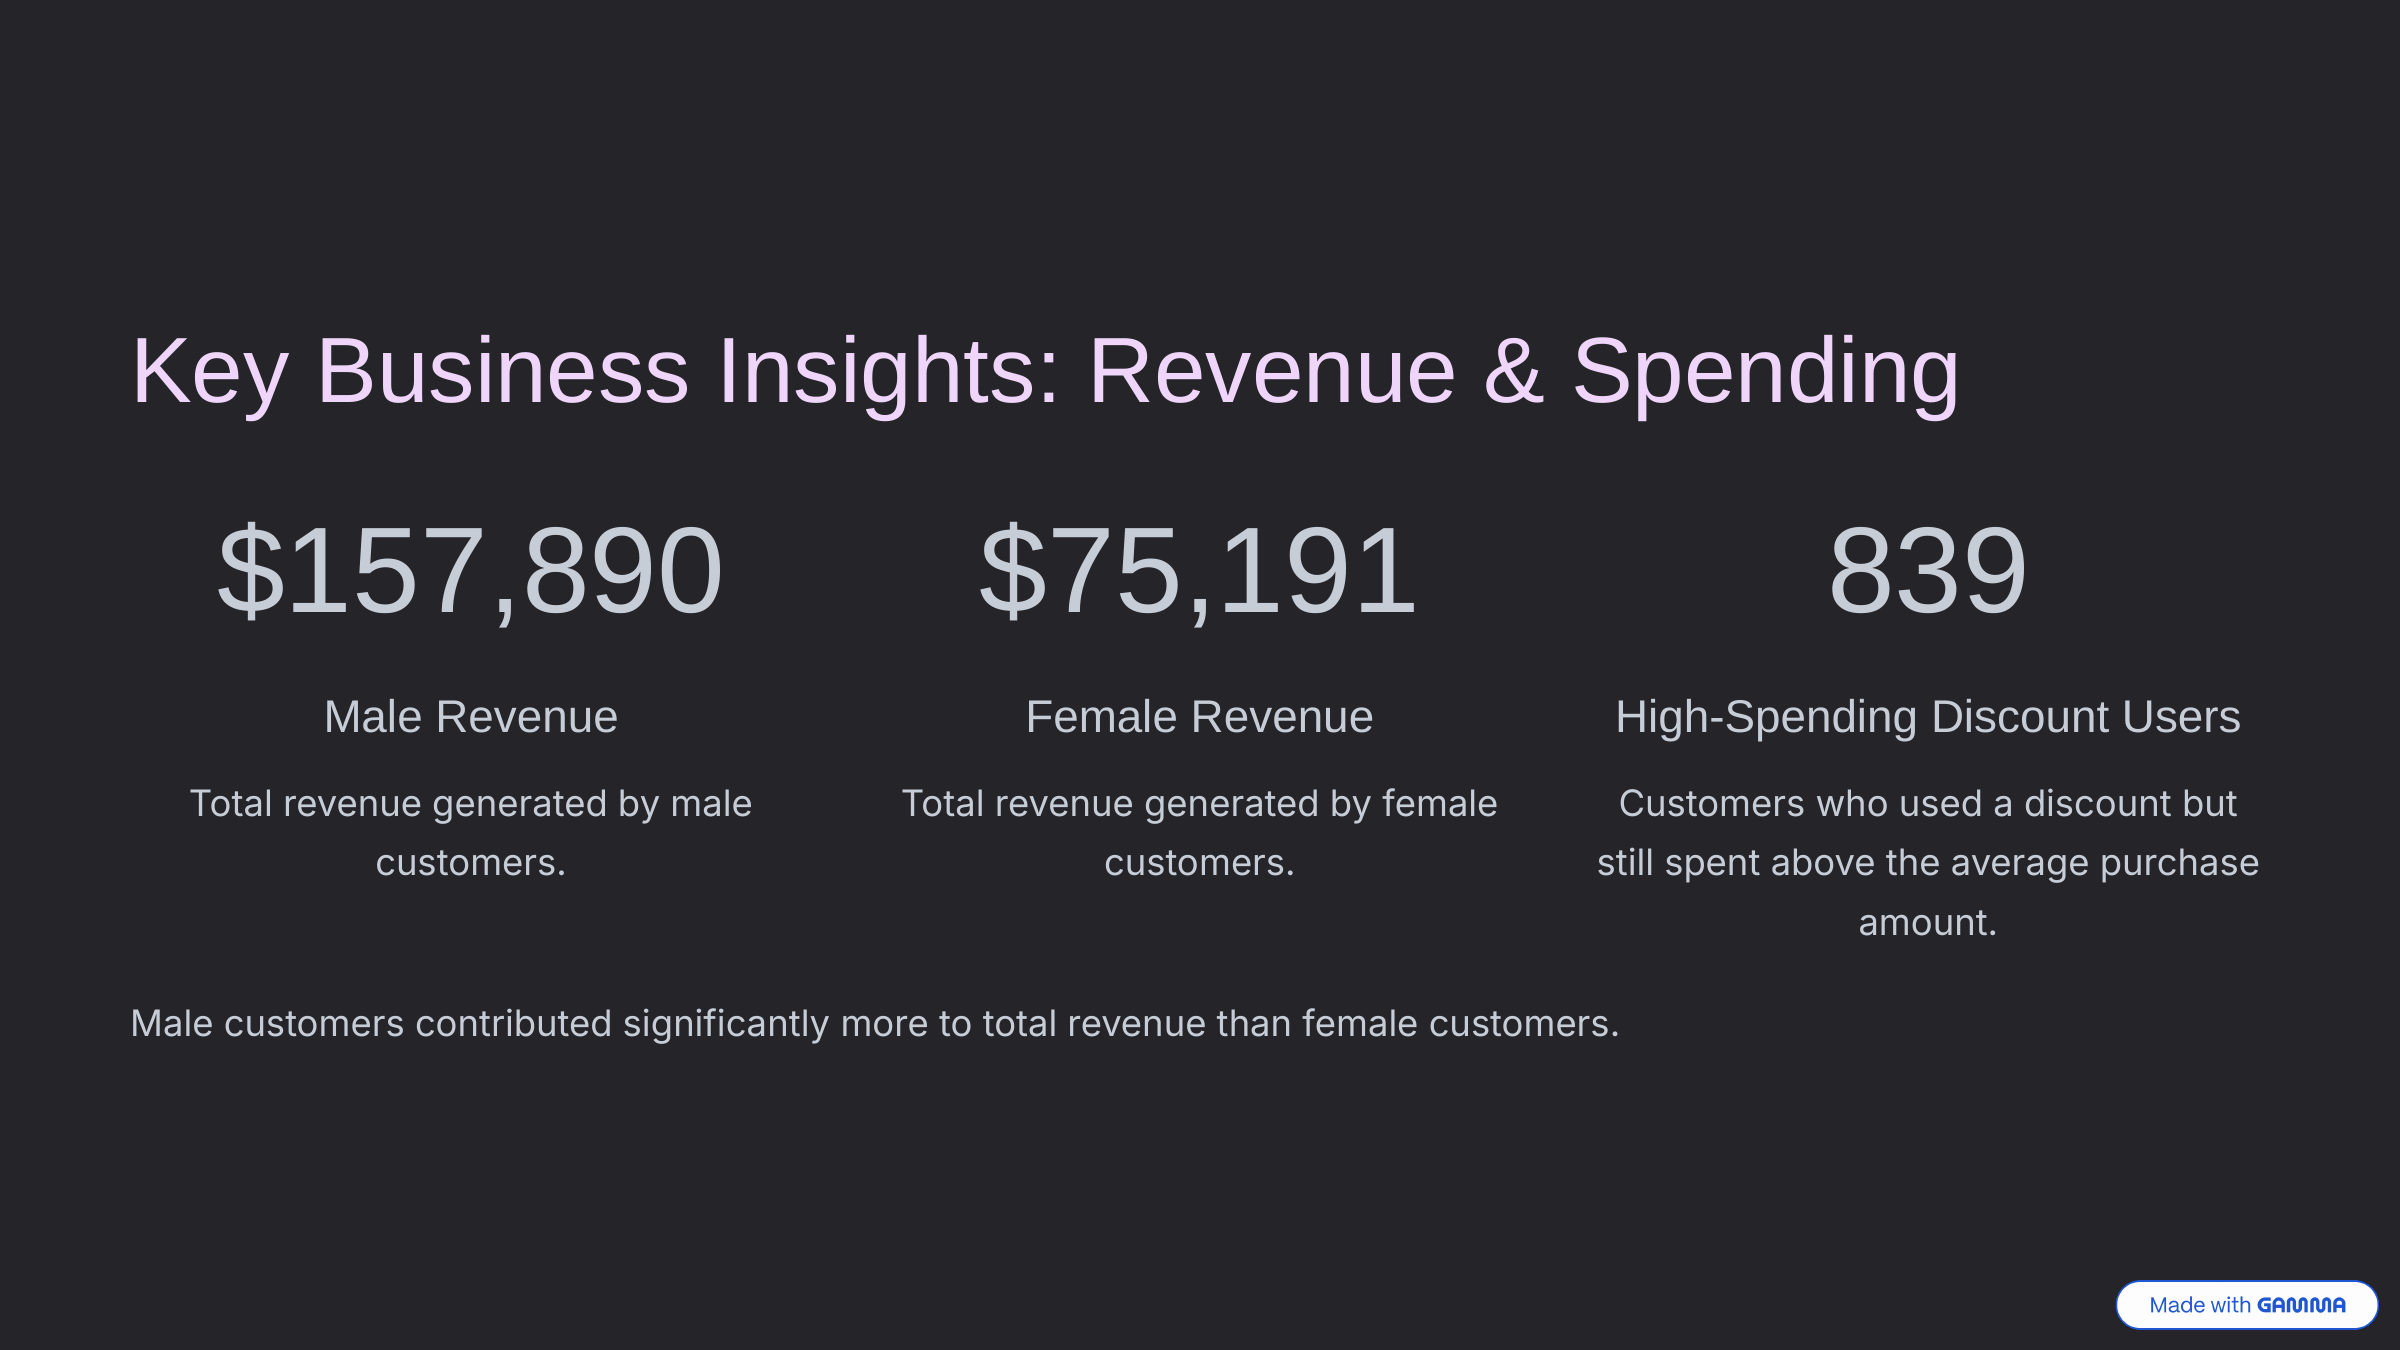

Key Business Insights: Revenue & Spending
$157,890
$75,191
839
Male Revenue
Female Revenue
High-Spending Discount Users
Total revenue generated by male customers.
Total revenue generated by female customers.
Customers who used a discount but still spent above the average purchase amount.
Male customers contributed significantly more to total revenue than female customers.